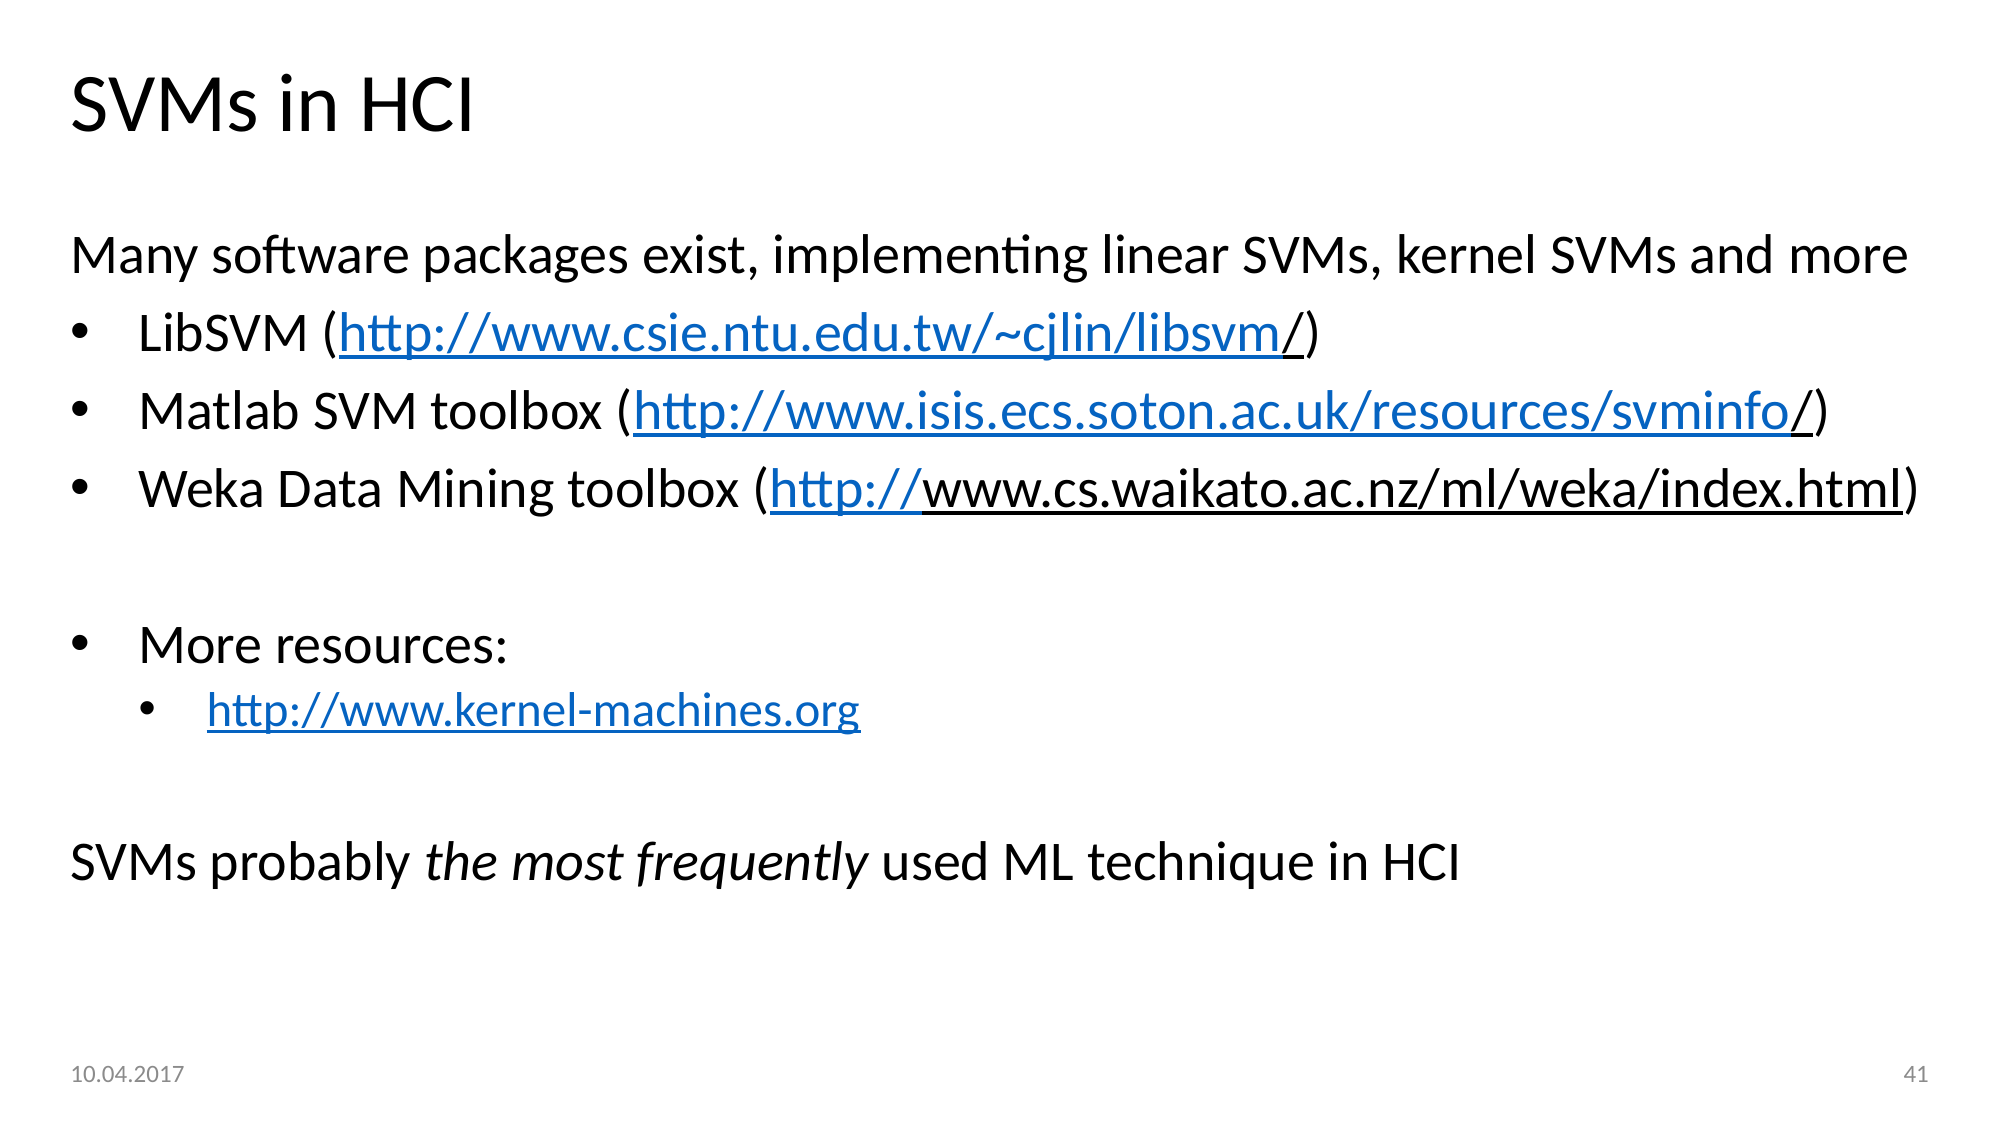

# SVMs in HCI
Many software packages exist, implementing linear SVMs, kernel SVMs and more
LibSVM (http://www.csie.ntu.edu.tw/~cjlin/libsvm/)
Matlab SVM toolbox (http://www.isis.ecs.soton.ac.uk/resources/svminfo/)
Weka Data Mining toolbox (http://www.cs.waikato.ac.nz/ml/weka/index.html)

More resources:
http://www.kernel-machines.org

SVMs probably the most frequently used ML technique in HCI
10.04.2017
41